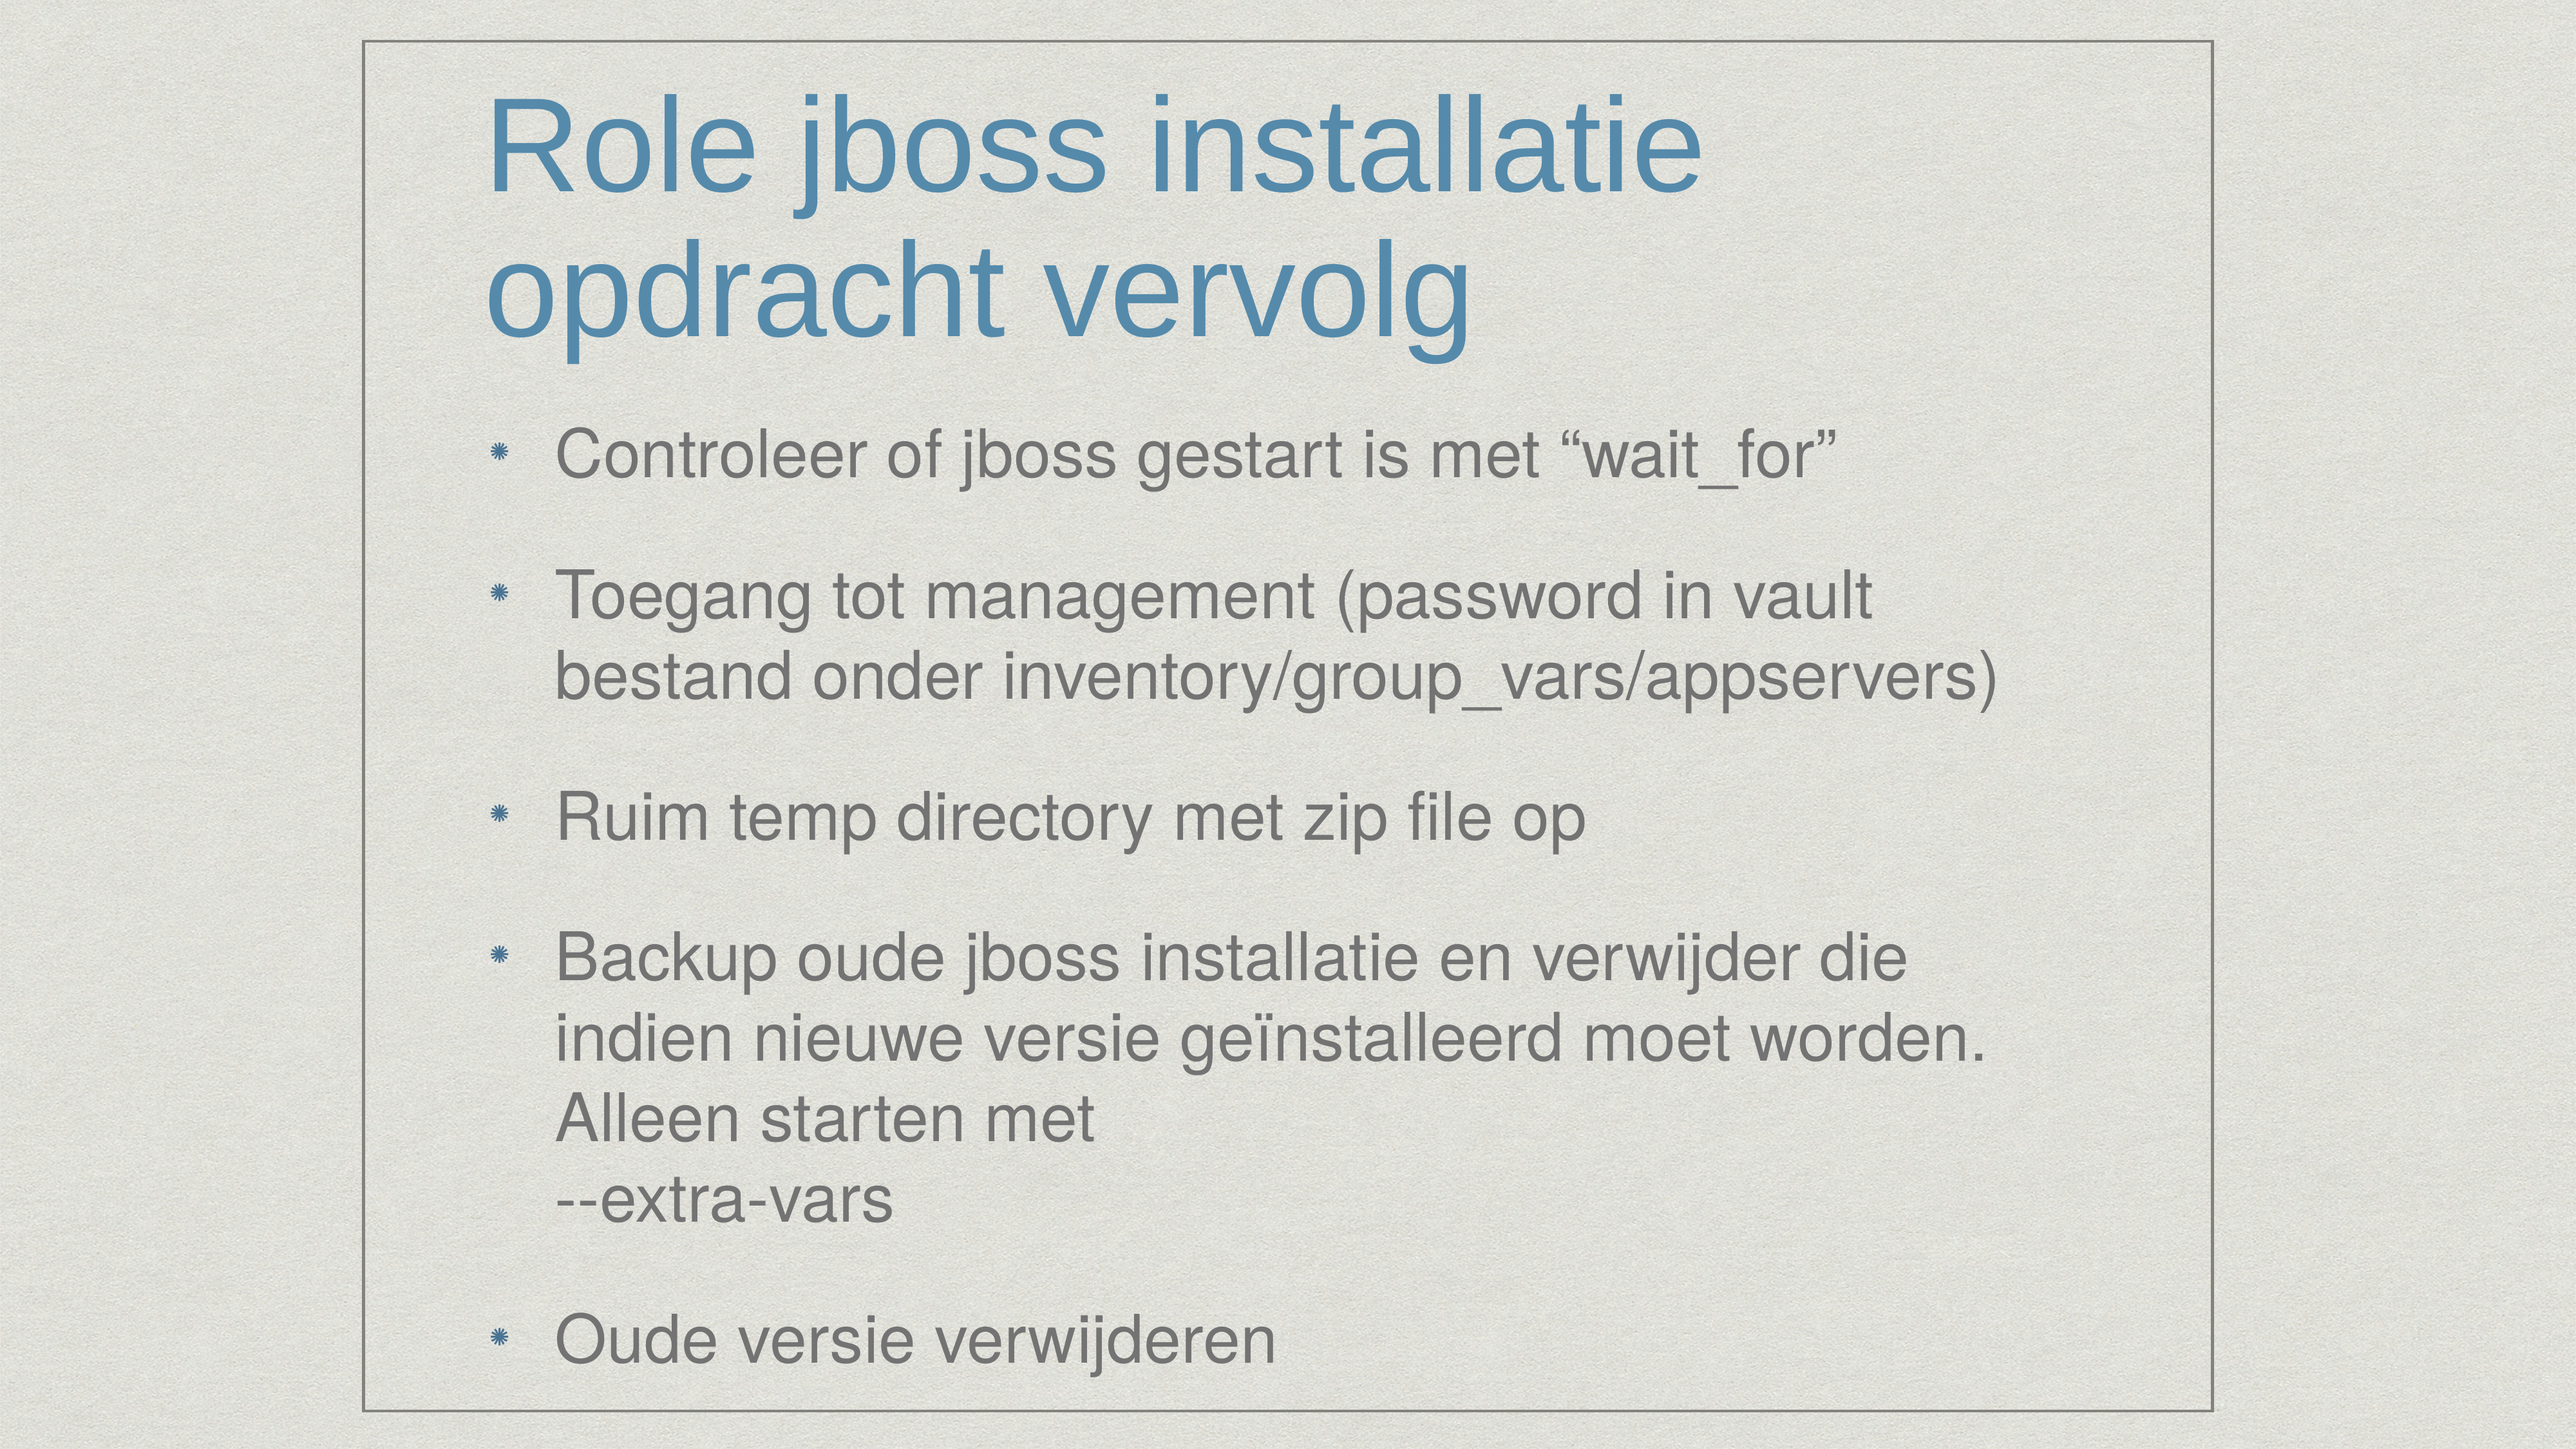

# Role jboss installatie opdracht vervolg
Controleer of jboss gestart is met “wait_for”
Toegang tot management (password in vault bestand onder inventory/group_vars/appservers)
Ruim temp directory met zip file op
Backup oude jboss installatie en verwijder die indien nieuwe versie geïnstalleerd moet worden. Alleen starten met
--extra-vars
Oude versie verwijderen